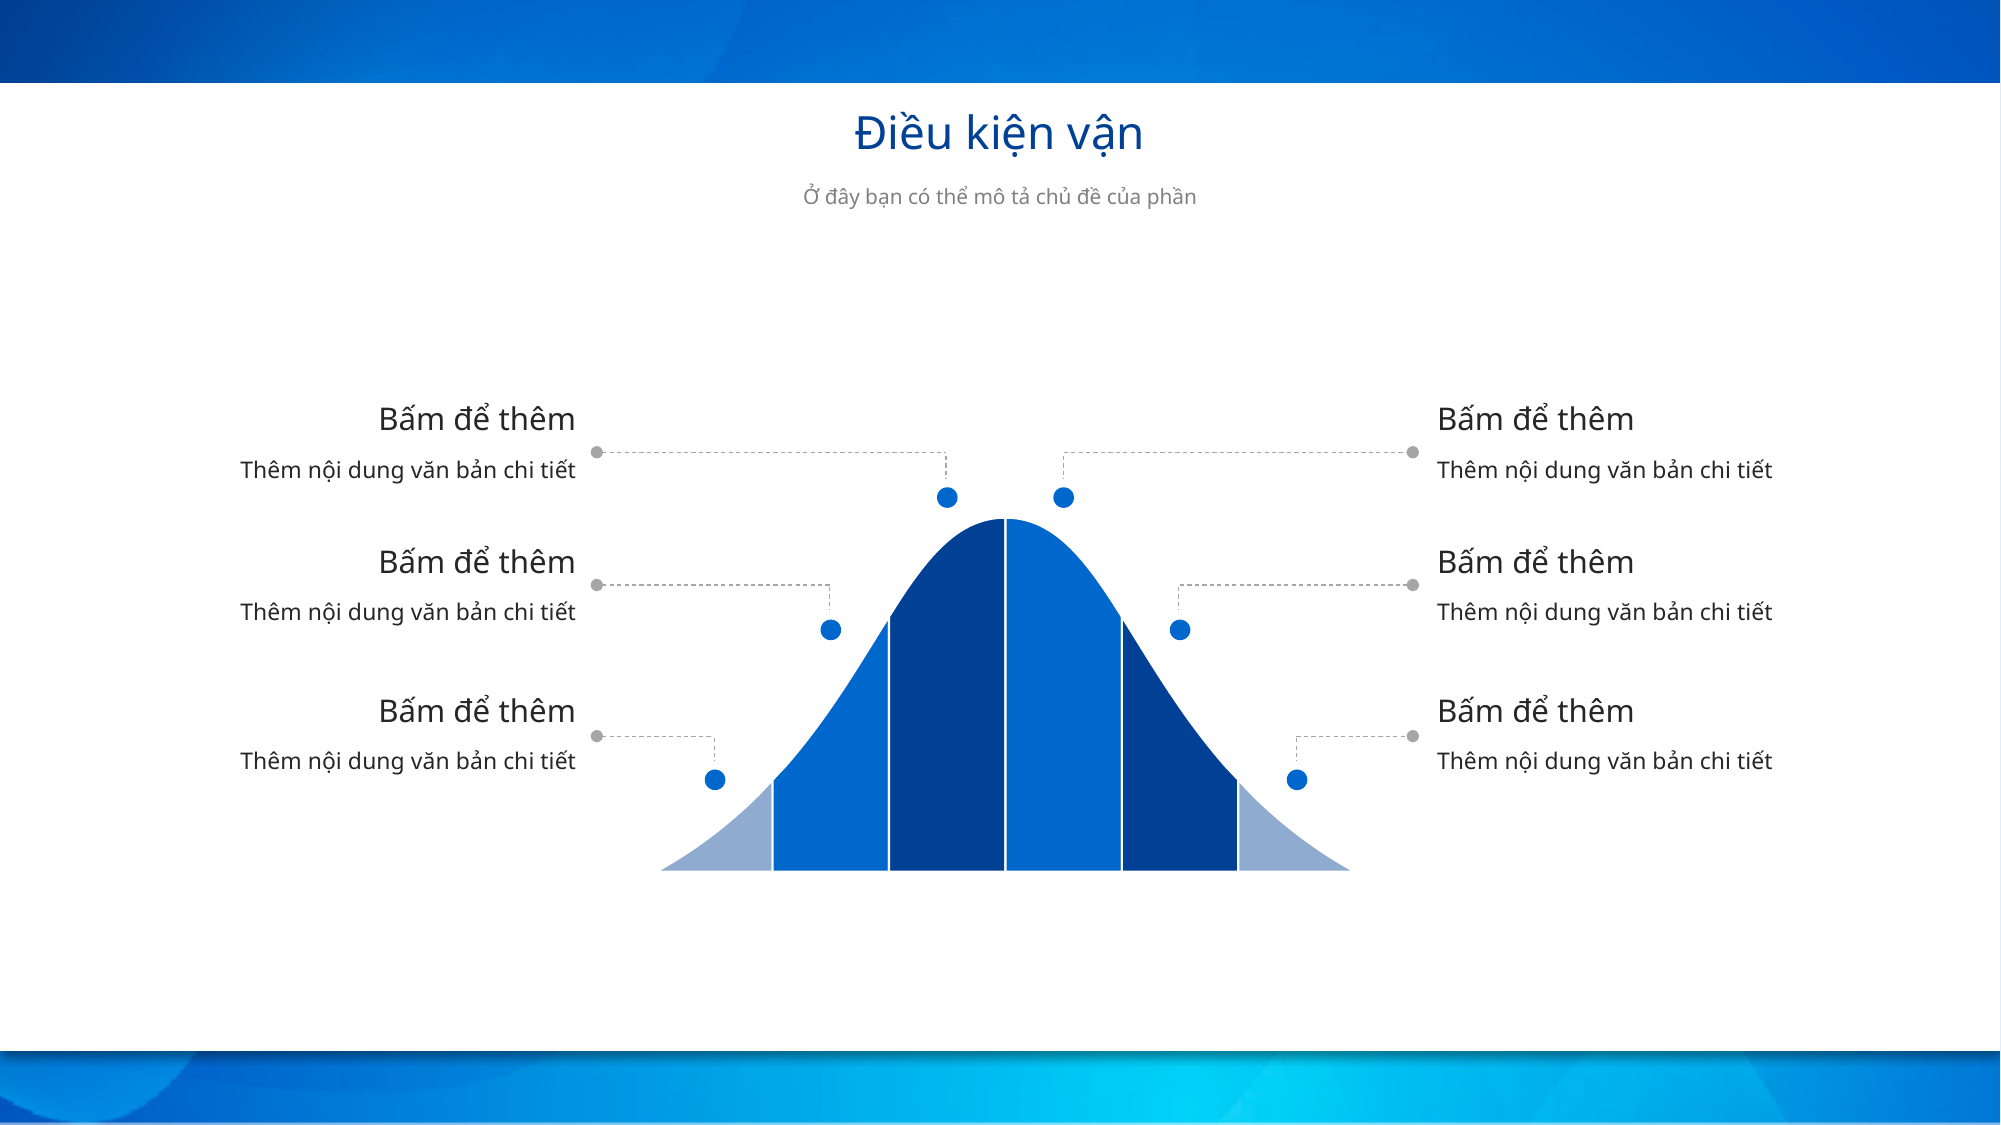

Điều kiện vận
Ở đây bạn có thể mô tả chủ đề của phần
Bấm để thêm
Thêm nội dung văn bản chi tiết
Bấm để thêm
Thêm nội dung văn bản chi tiết

Bấm để thêm
Thêm nội dung văn bản chi tiết
Bấm để thêm
Thêm nội dung văn bản chi tiết
Bấm để thêm
Thêm nội dung văn bản chi tiết
Bấm để thêm
Thêm nội dung văn bản chi tiết